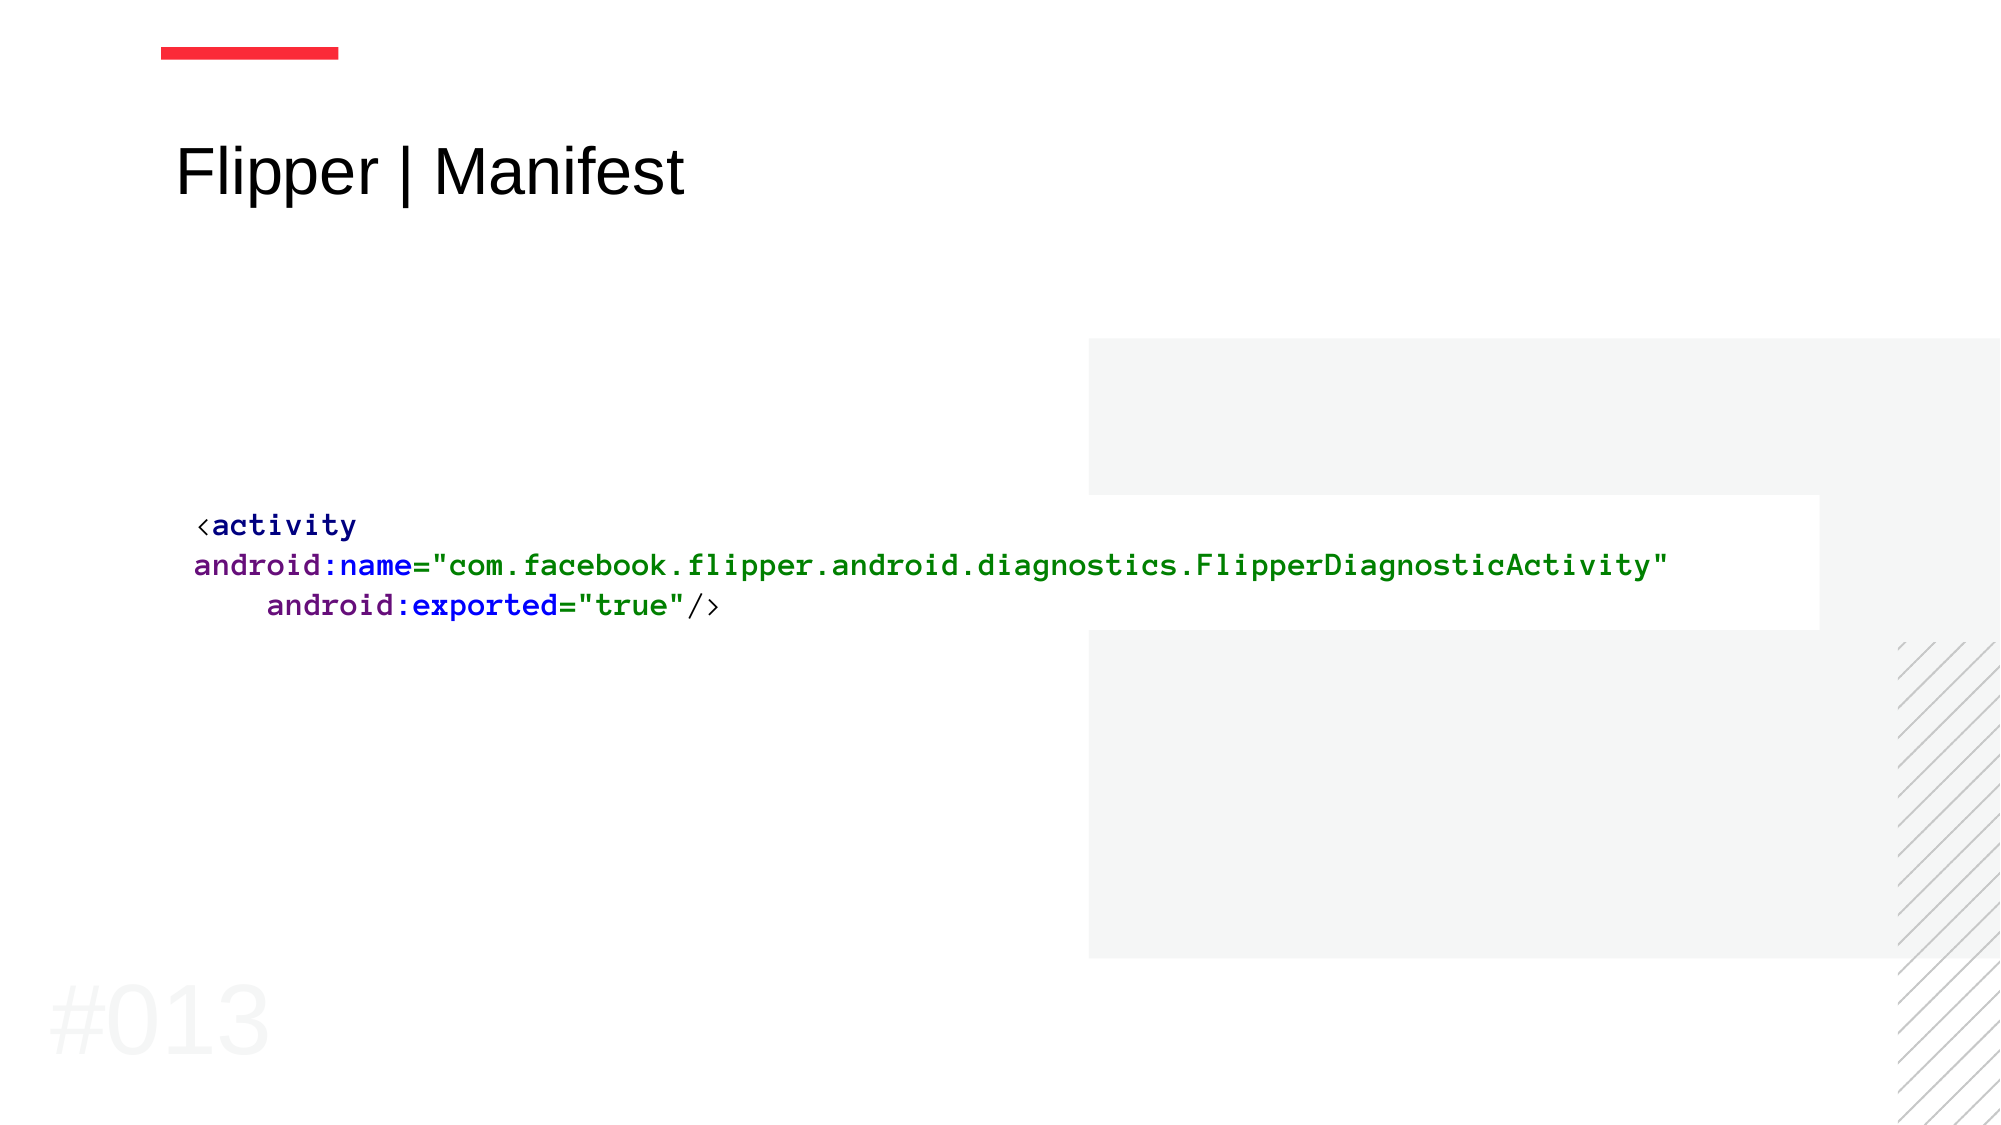

Flipper | Manifest
<activity android:name="com.facebook.flipper.android.diagnostics.FlipperDiagnosticActivity"
    android:exported="true"/>
#013